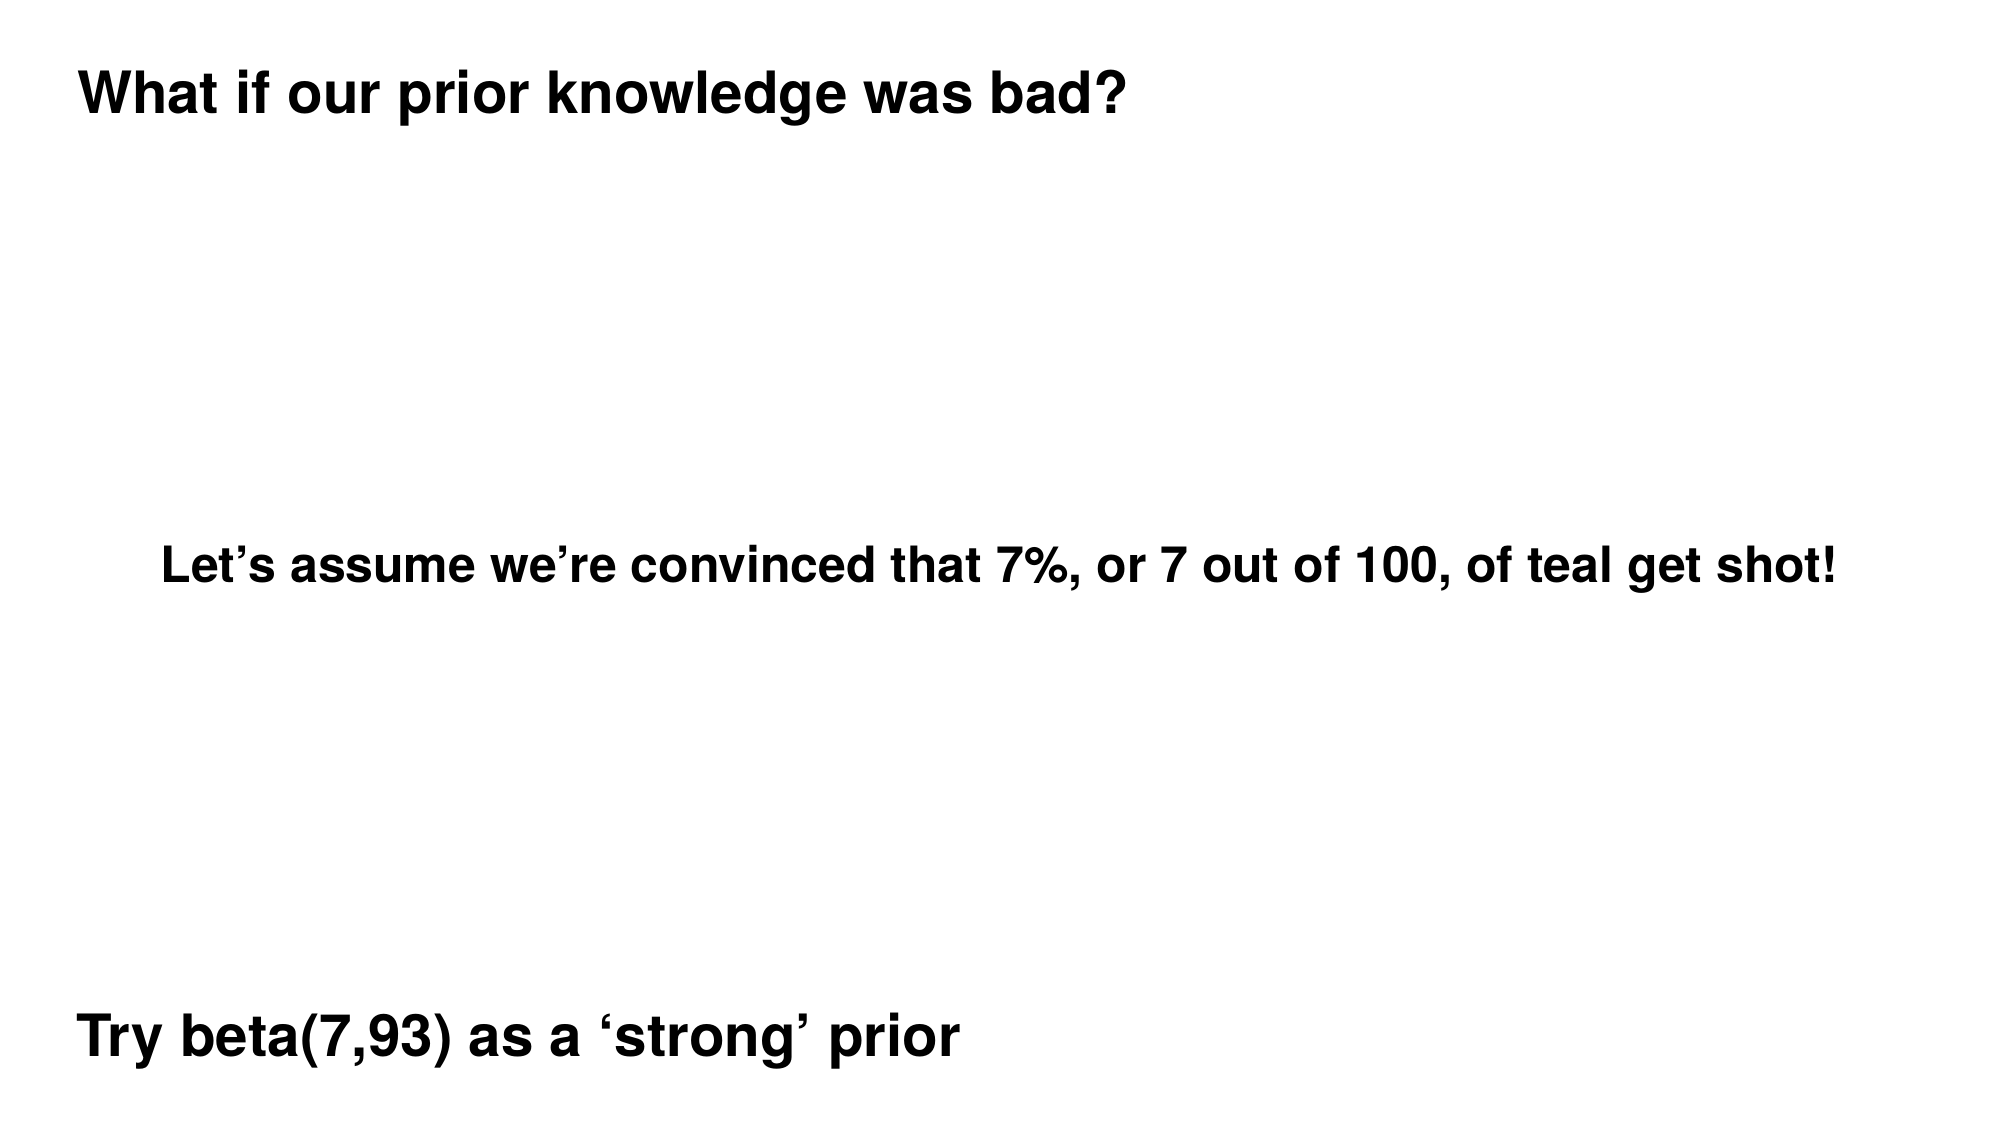

What if our prior knowledge was bad?
Let’s assume we’re convinced that 7%, or 7 out of 100, of teal get shot!
Try beta(7,93) as a ‘strong’ prior